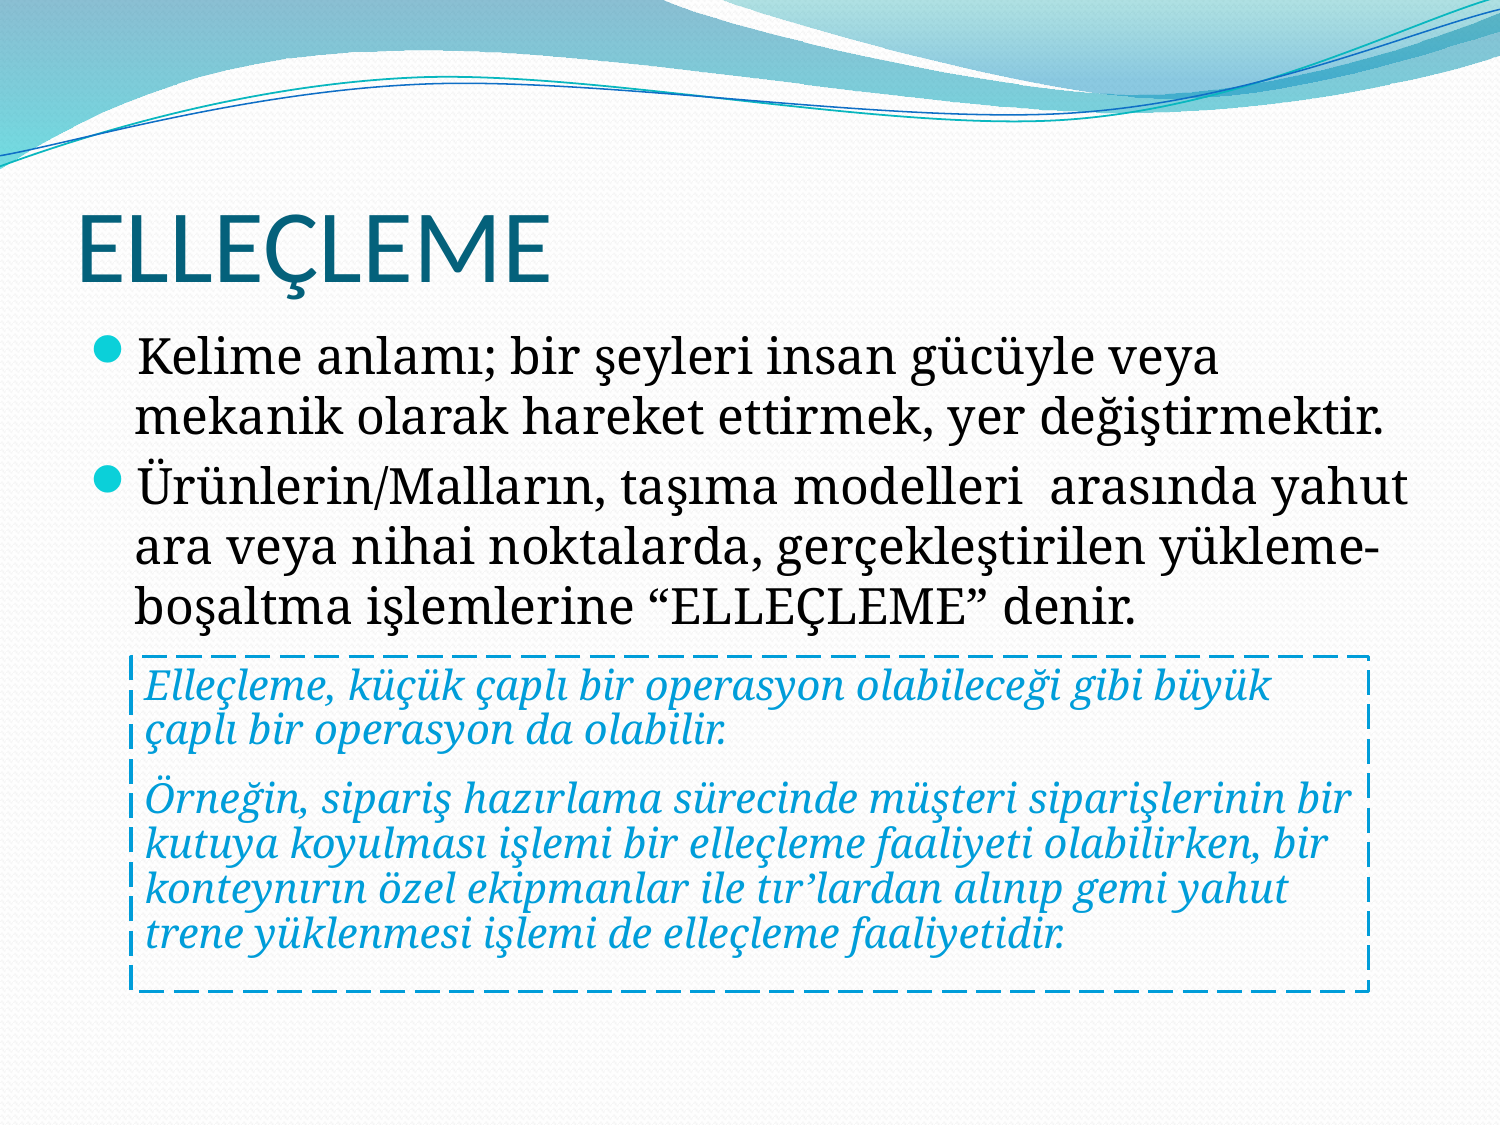

# ELLEÇLEME
Kelime anlamı; bir şeyleri insan gücüyle veya mekanik olarak hareket ettirmek, yer değiştirmektir.
Ürünlerin/Malların, taşıma modelleri  arasında yahut ara veya nihai noktalarda, gerçekleştirilen yükleme-boşaltma işlemlerine “ELLEÇLEME” denir.
Elleçleme, küçük çaplı bir operasyon olabileceği gibi büyük çaplı bir operasyon da olabilir.
Örneğin, sipariş hazırlama sürecinde müşteri siparişlerinin bir kutuya koyulması işlemi bir elleçleme faaliyeti olabilirken, bir konteynırın özel ekipmanlar ile tır’lardan alınıp gemi yahut trene yüklenmesi işlemi de elleçleme faaliyetidir.